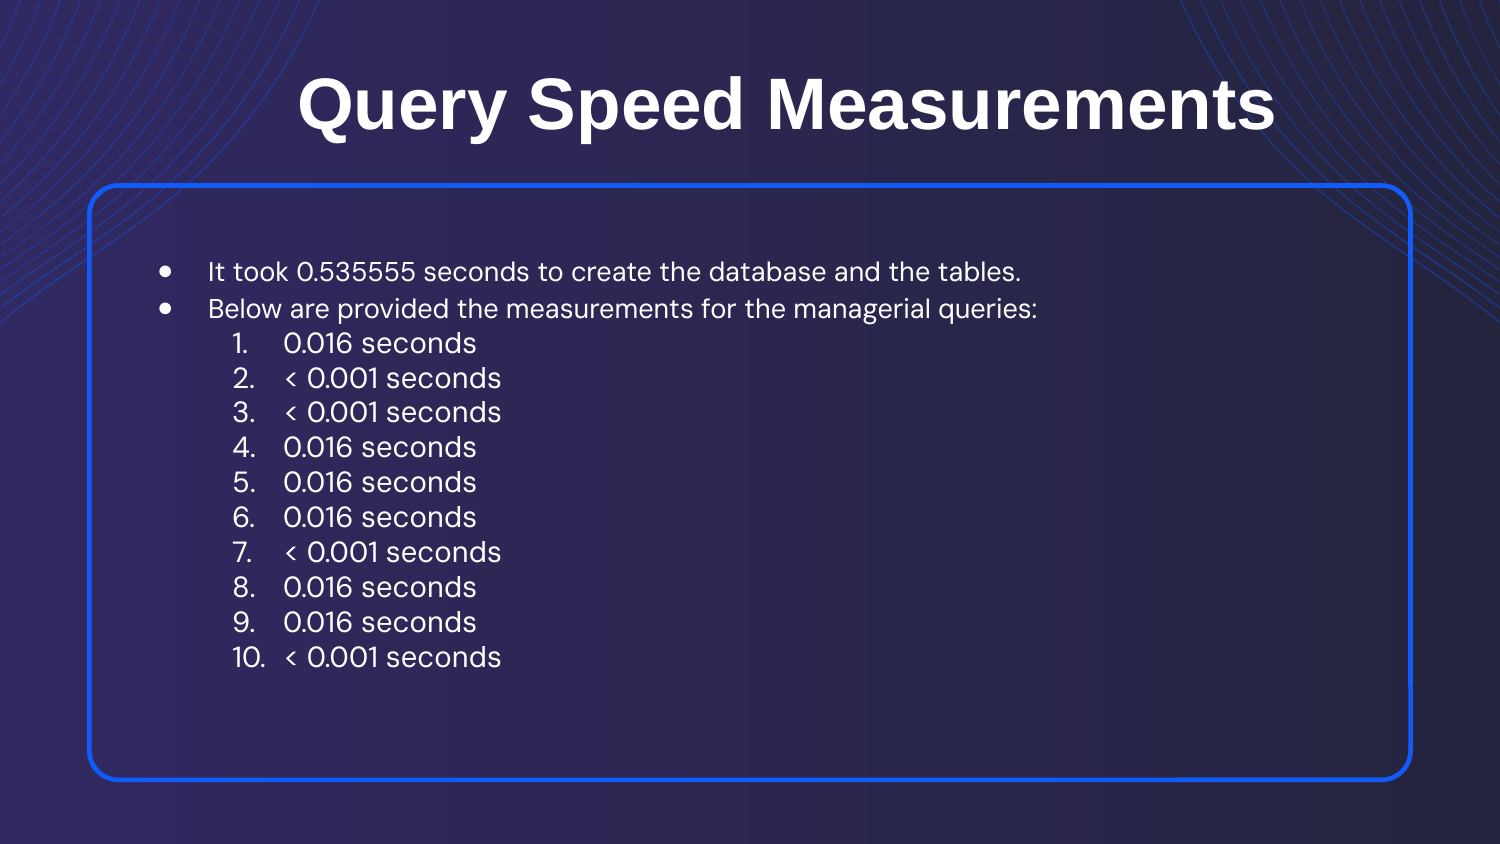

# Query Speed Measurements
It took 0.535555 seconds to create the database and the tables.
Below are provided the measurements for the managerial queries:
0.016 seconds
< 0.001 seconds
< 0.001 seconds
0.016 seconds
0.016 seconds
0.016 seconds
< 0.001 seconds
0.016 seconds
0.016 seconds
< 0.001 seconds